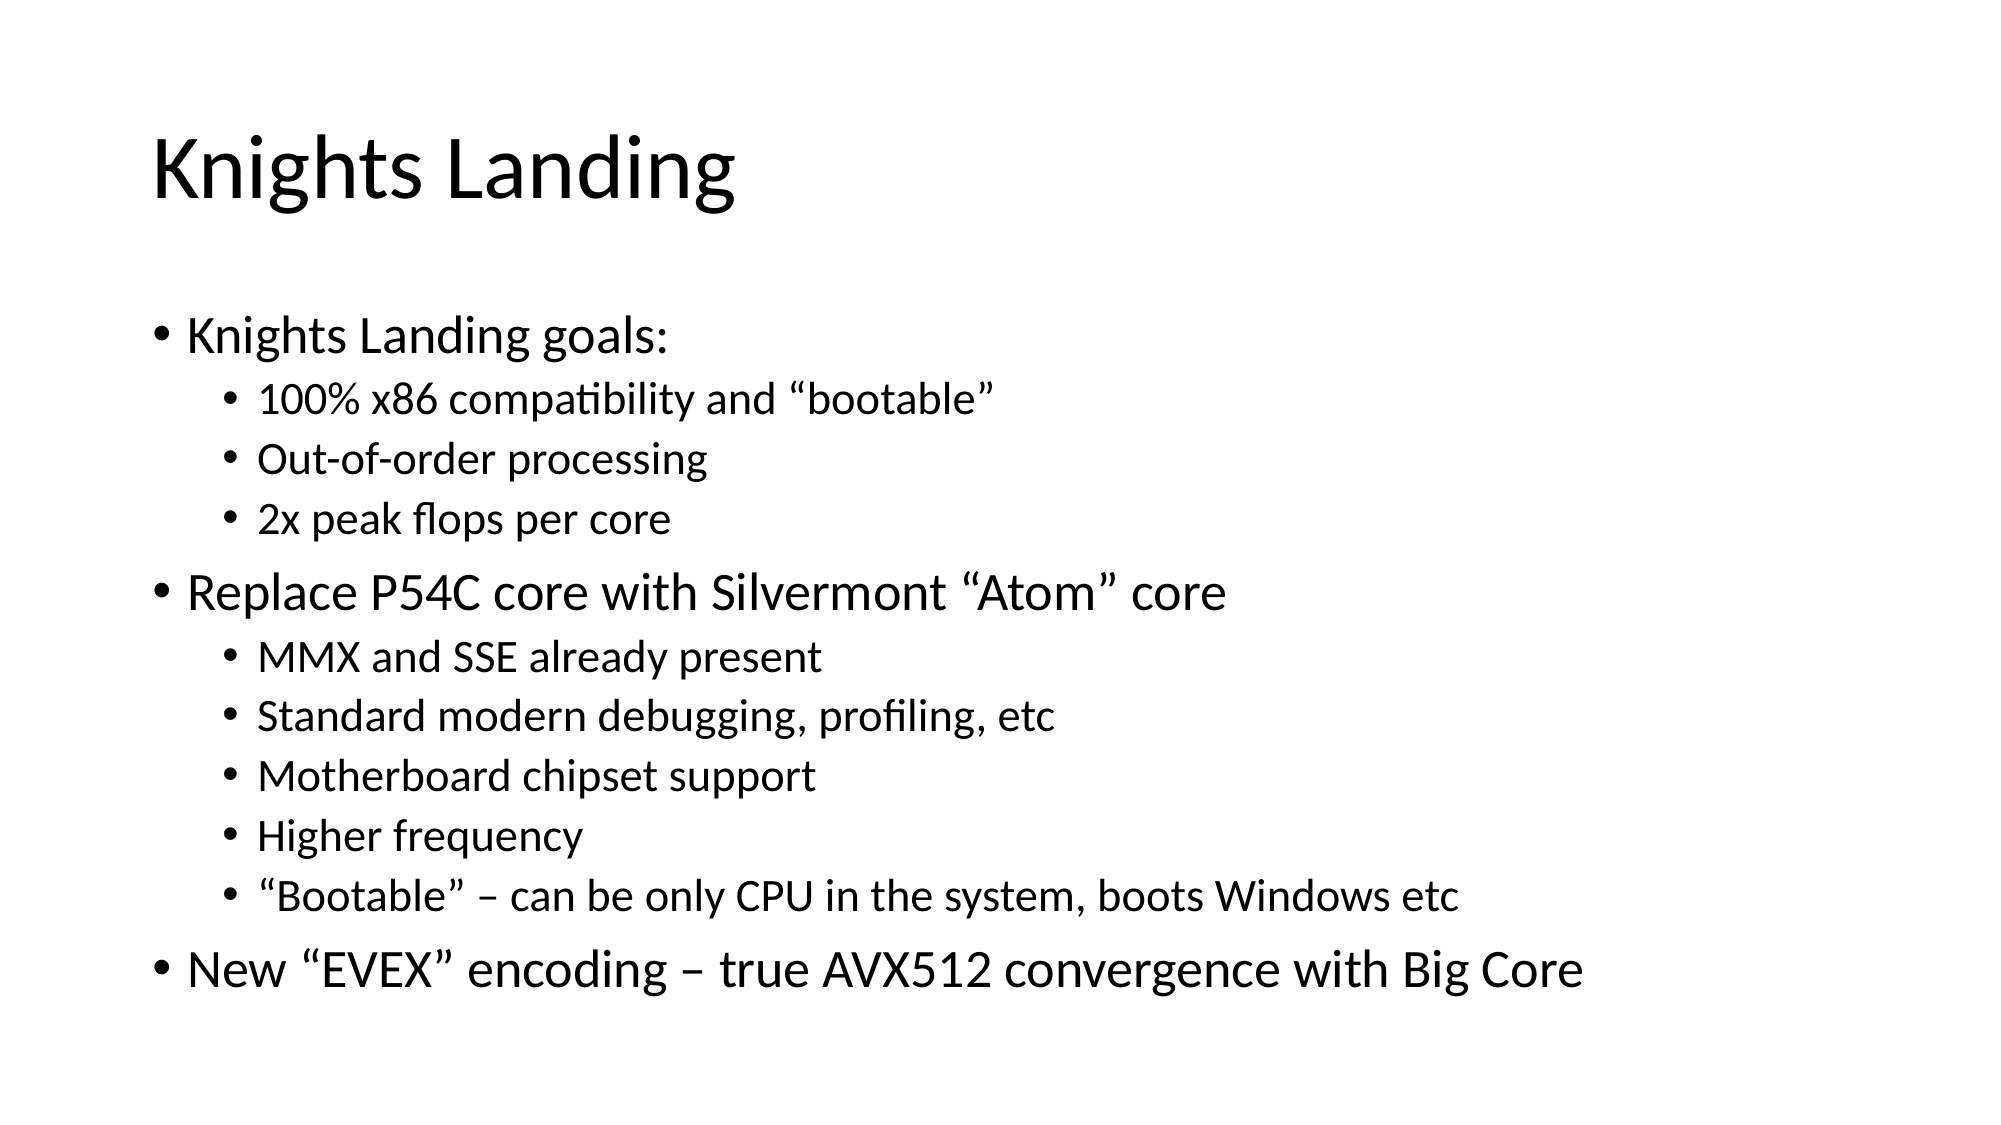

# Knights Landing
Knights Landing goals:
100% x86 compatibility and “bootable”
Out-of-order processing
2x peak flops per core
Replace P54C core with Silvermont “Atom” core
MMX and SSE already present
Standard modern debugging, profiling, etc
Motherboard chipset support
Higher frequency
“Bootable” – can be only CPU in the system, boots Windows etc
New “EVEX” encoding – true AVX512 convergence with Big Core